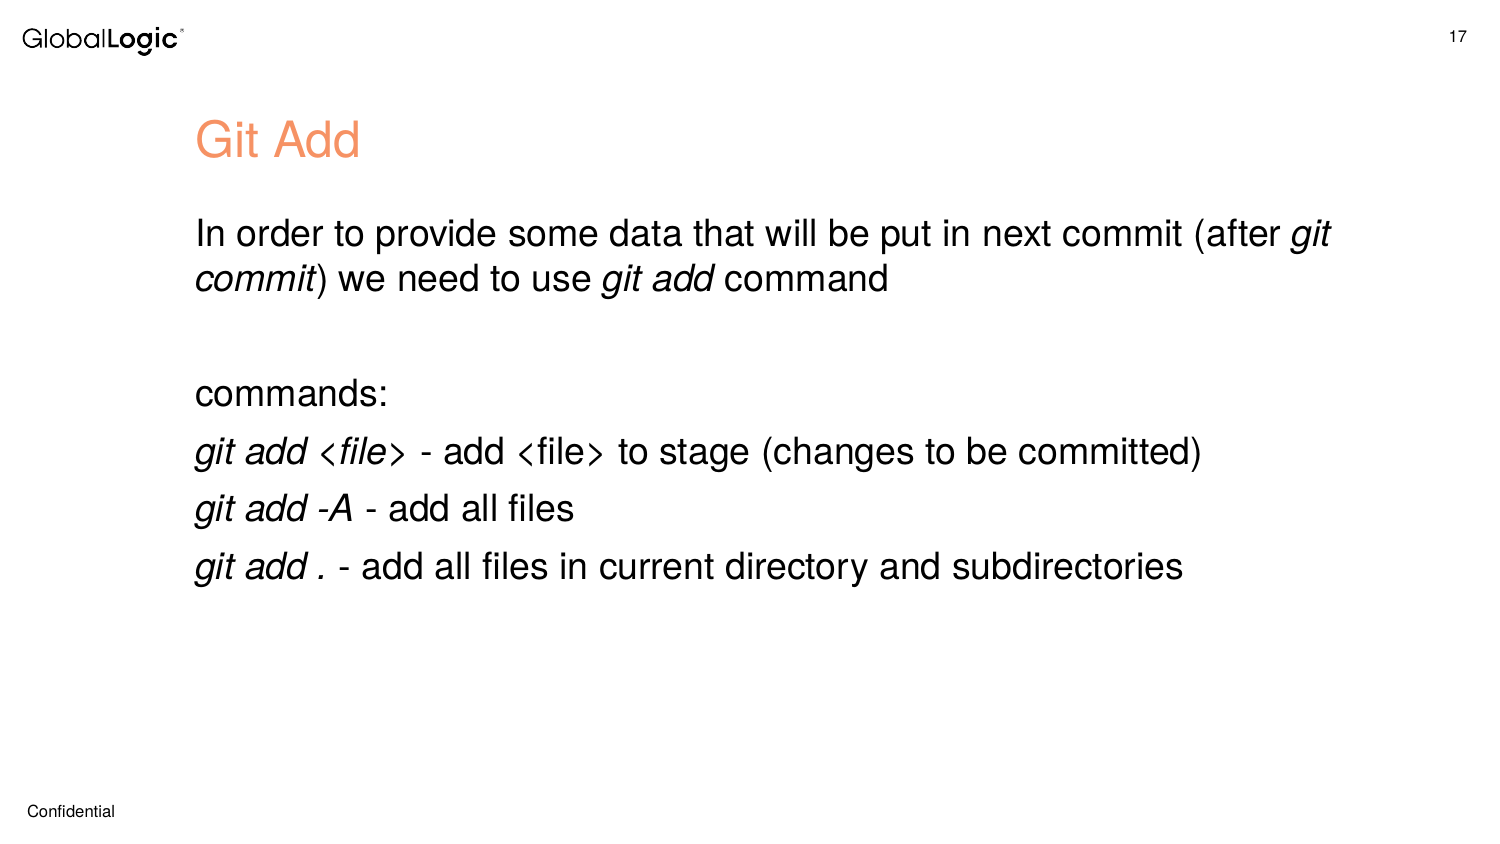

Git Add
In order to provide some data that will be put in next commit (after git commit) we need to use git add command

commands:
git add <file> - add <file> to stage (changes to be committed)
git add -A - add all files
git add . - add all files in current directory and subdirectories